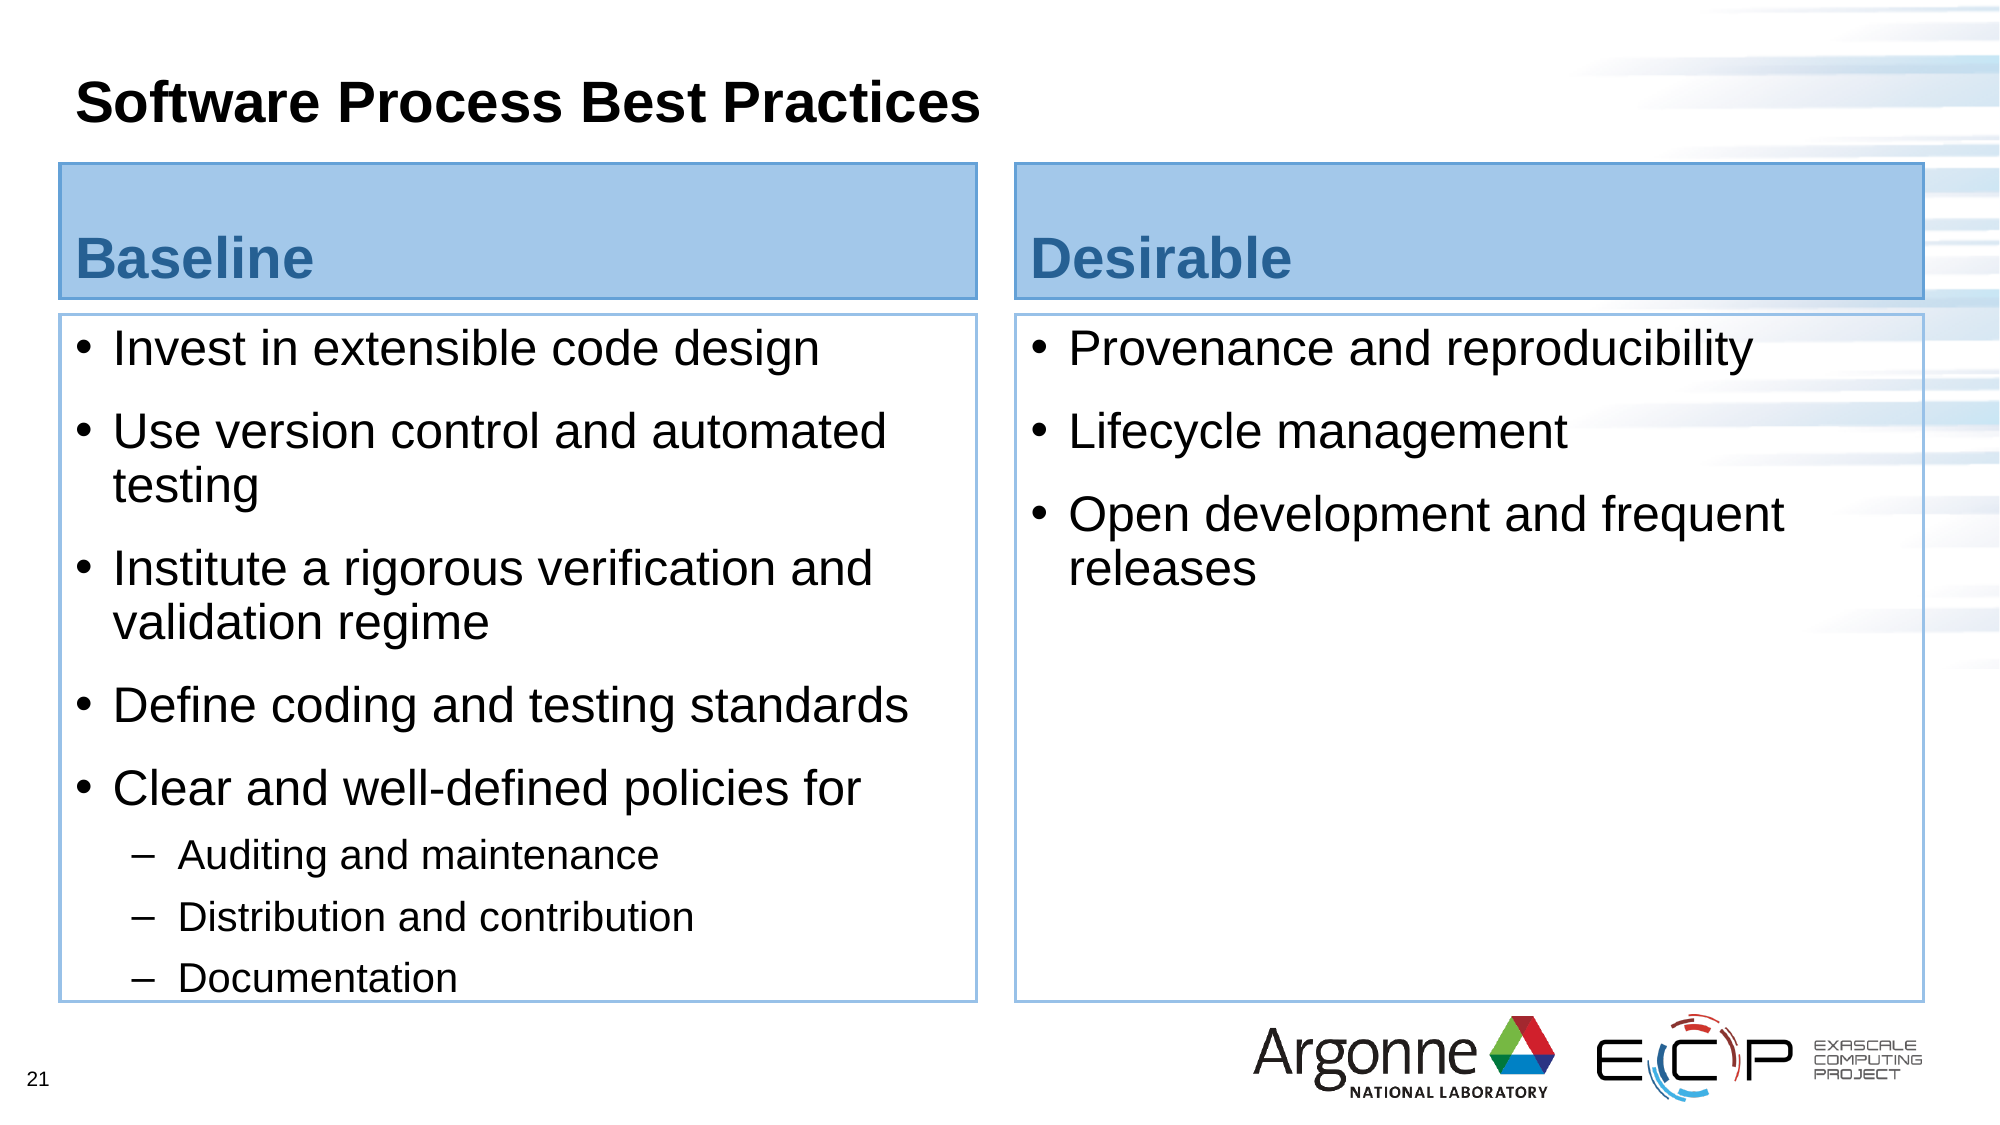

# Software Process Best Practices
Baseline
Desirable
Invest in extensible code design
Use version control and automated testing
Institute a rigorous verification and validation regime
Define coding and testing standards
Clear and well-defined policies for
Auditing and maintenance
Distribution and contribution
Documentation
Provenance and reproducibility
Lifecycle management
Open development and frequent releases